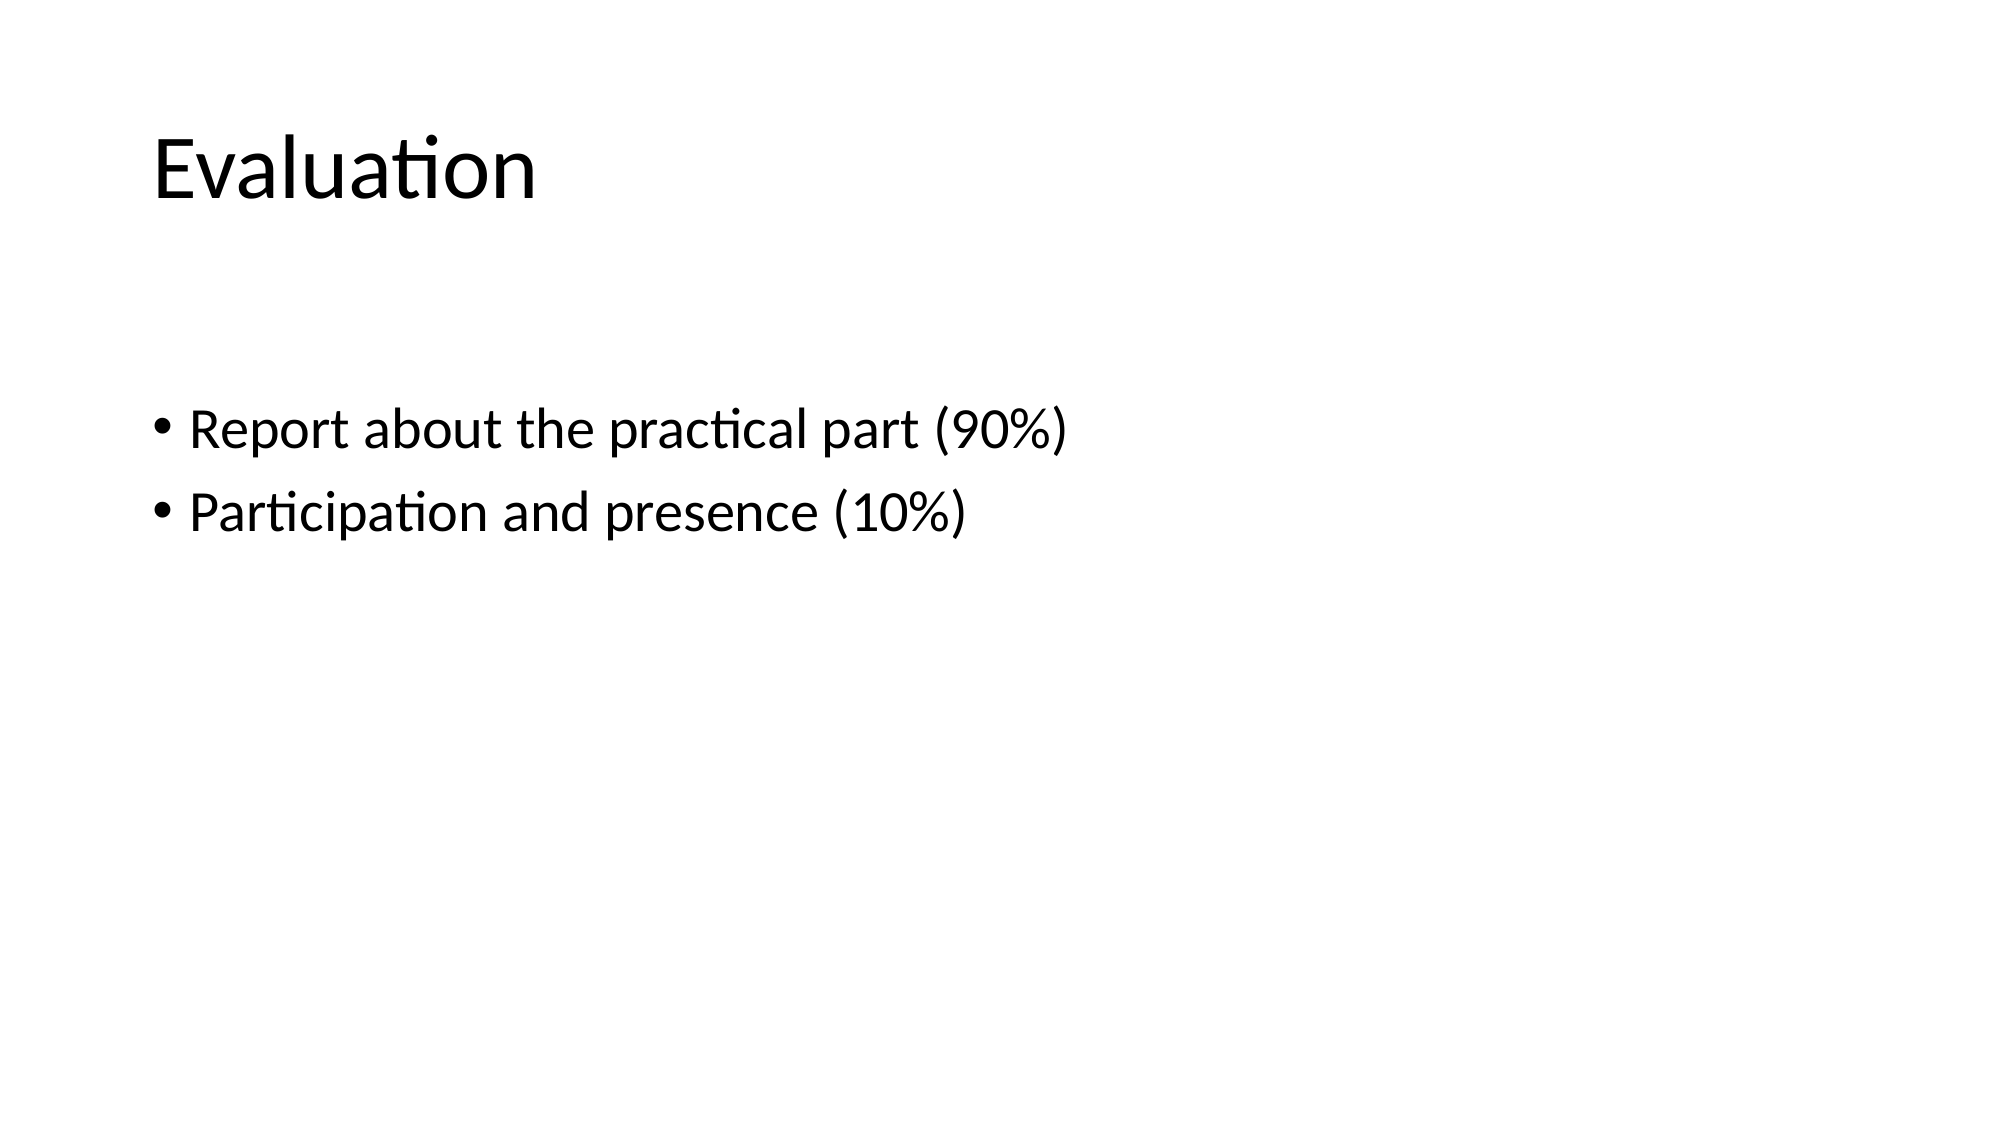

# Evaluation

Report about the practical part (90%)
Participation and presence (10%)